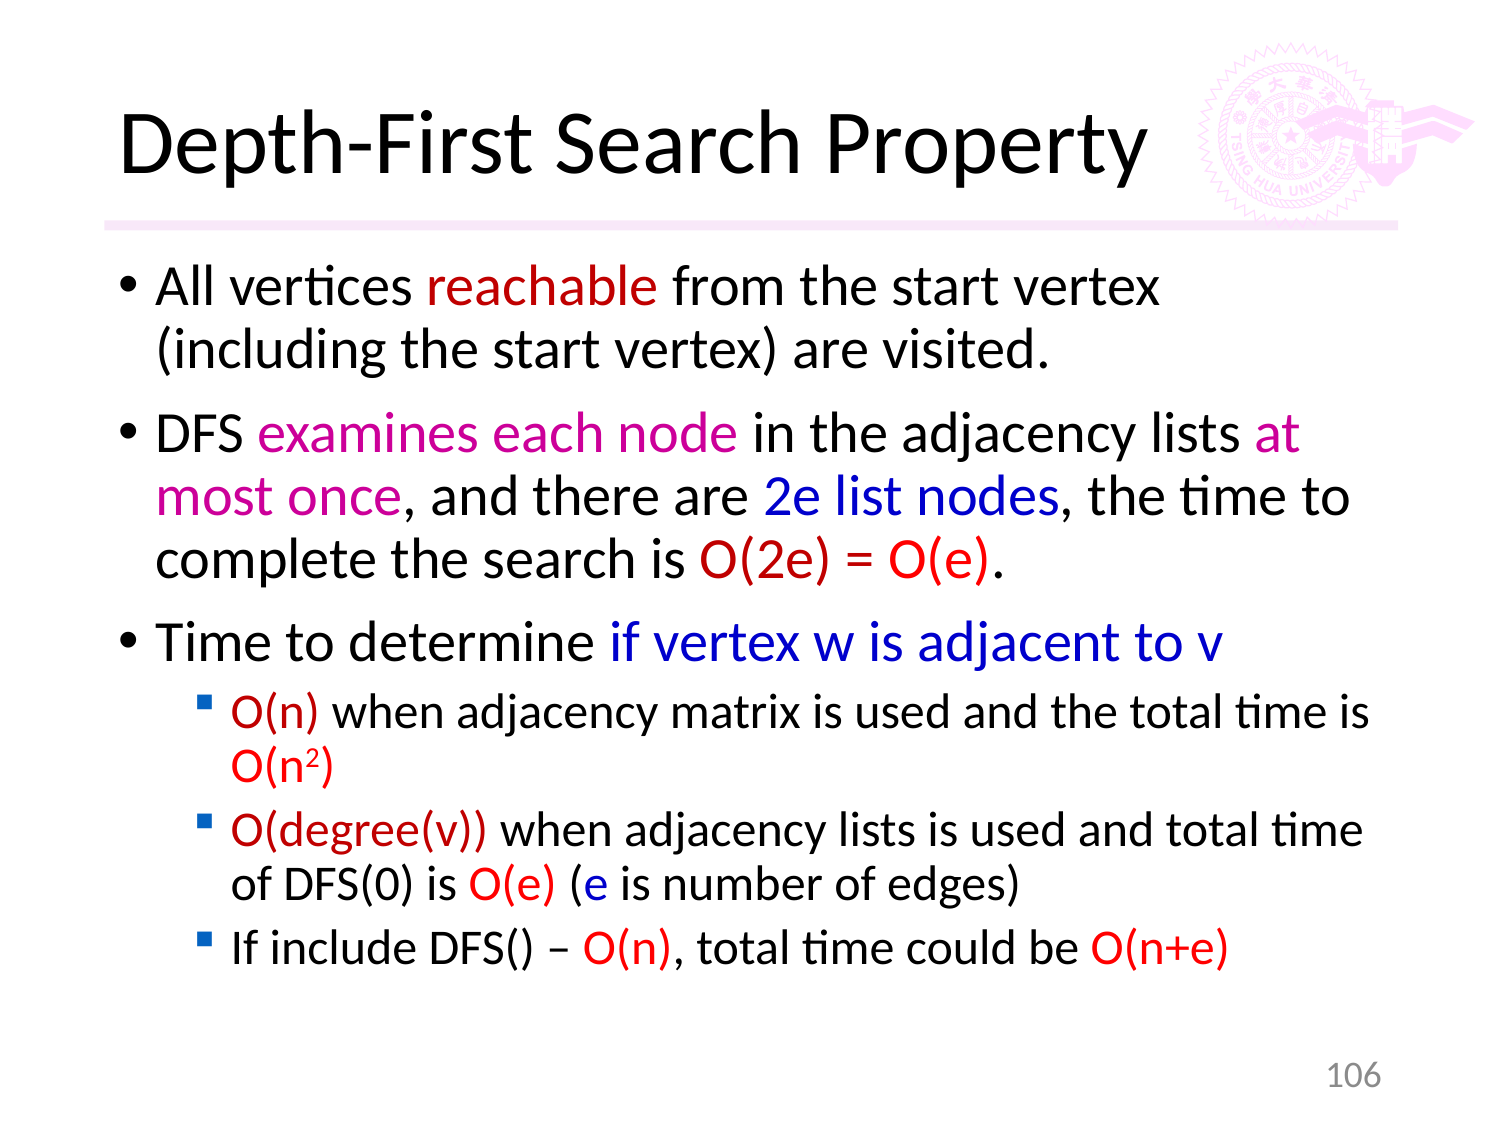

# Depth-First Search Property
All vertices reachable from the start vertex (including the start vertex) are visited.
DFS examines each node in the adjacency lists at most once, and there are 2e list nodes, the time to complete the search is O(2e) = O(e).
Time to determine if vertex w is adjacent to v
O(n) when adjacency matrix is used and the total time is O(n2)
O(degree(v)) when adjacency lists is used and total time of DFS(0) is O(e) (e is number of edges)
If include DFS() – O(n), total time could be O(n+e)

106